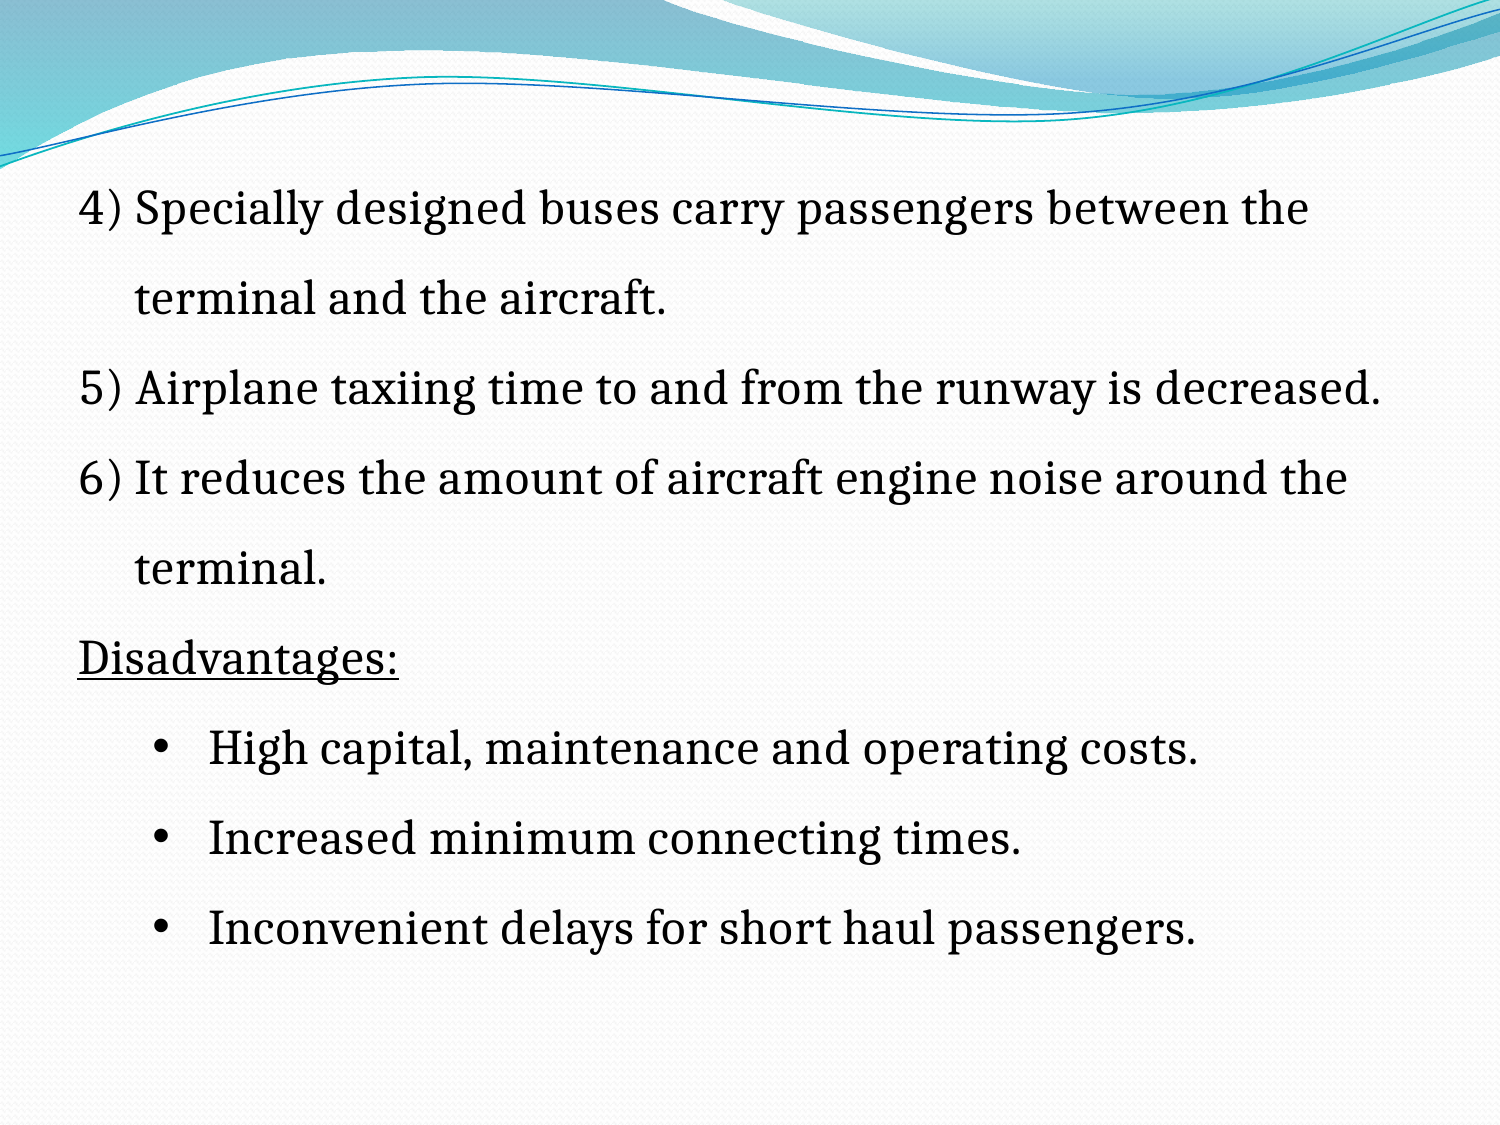

4) Specially designed buses carry passengers between the terminal and the aircraft.
5) Airplane taxiing time to and from the runway is decreased.
6) It reduces the amount of aircraft engine noise around the terminal.
Disadvantages:
High capital, maintenance and operating costs.
Increased minimum connecting times.
Inconvenient delays for short haul passengers.